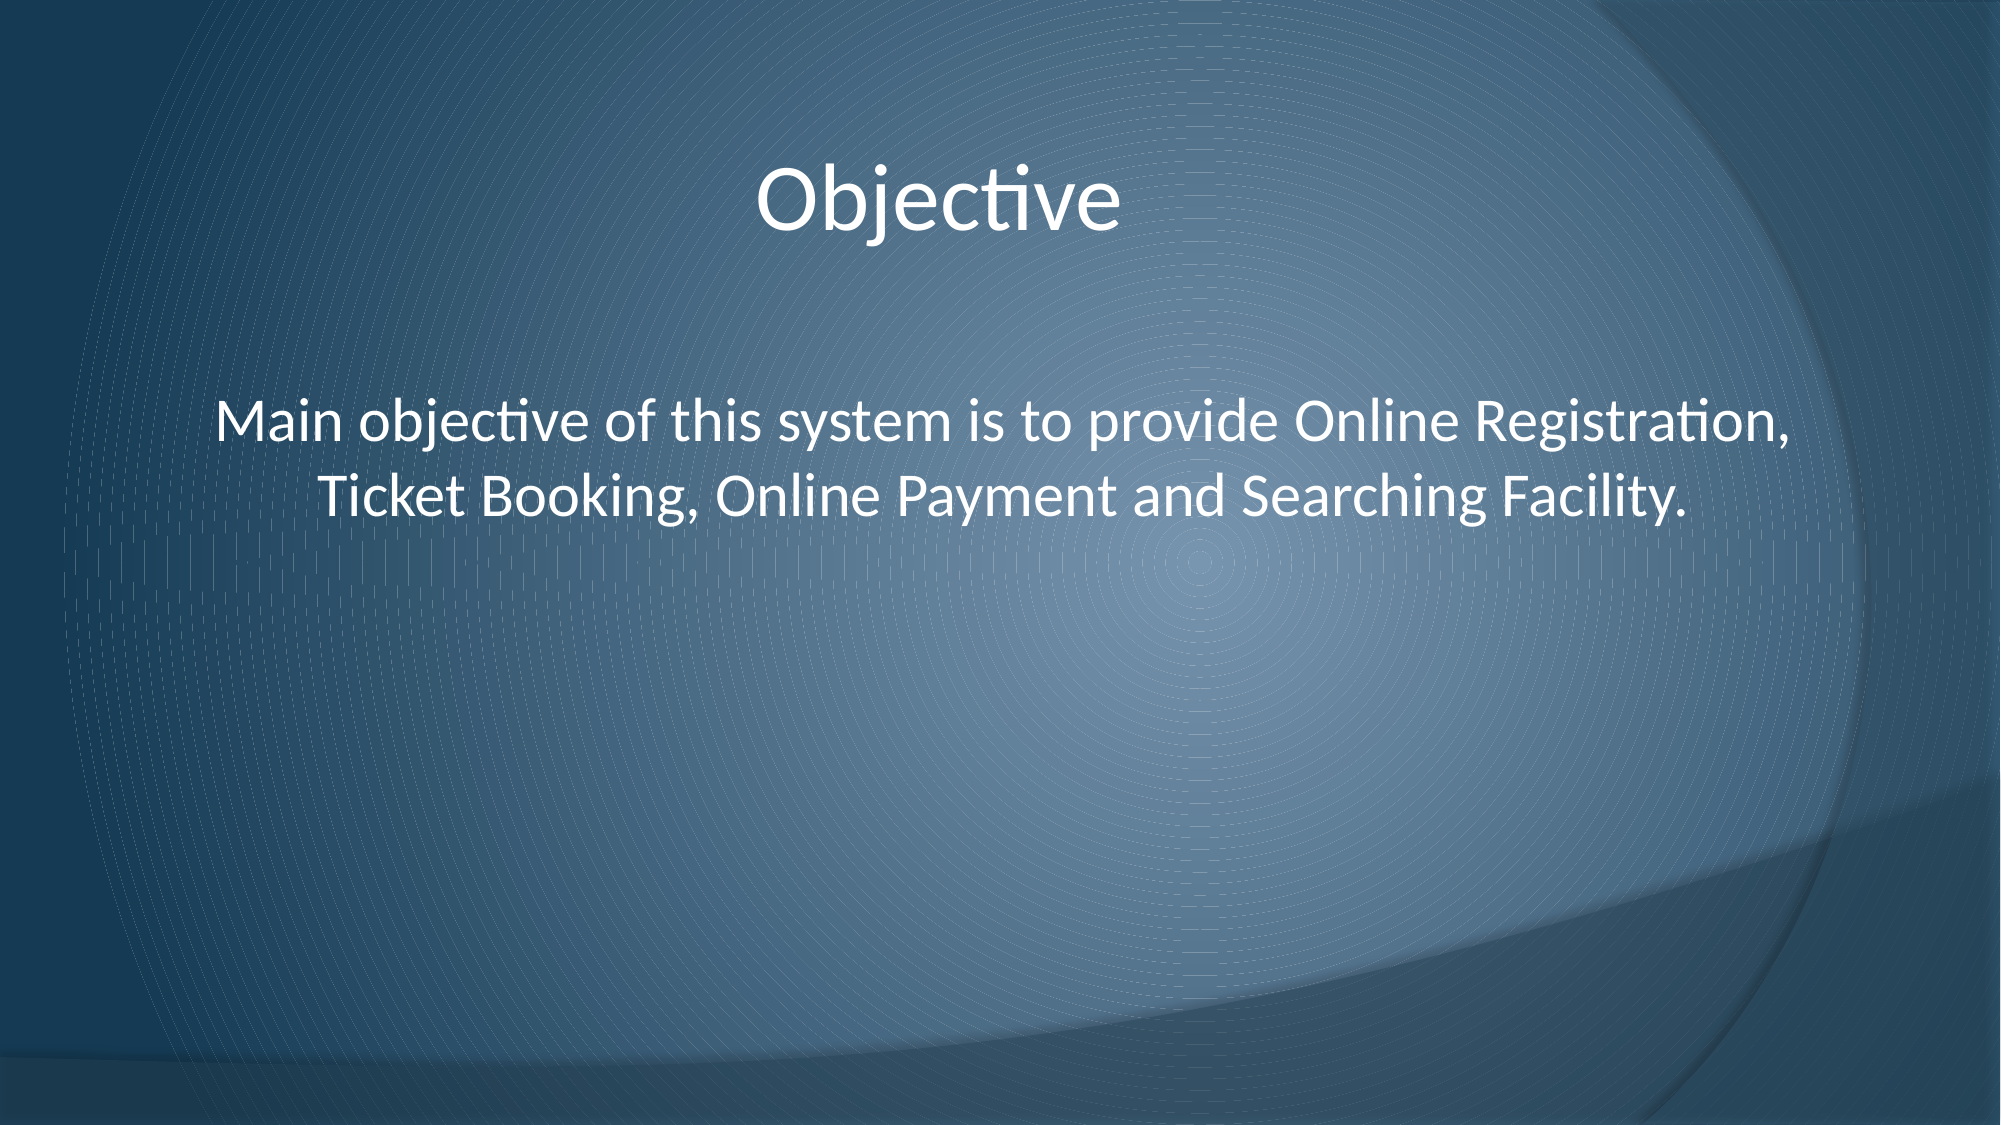

# Objective
Main objective of this system is to provide Online Registration, Ticket Booking, Online Payment and Searching Facility.